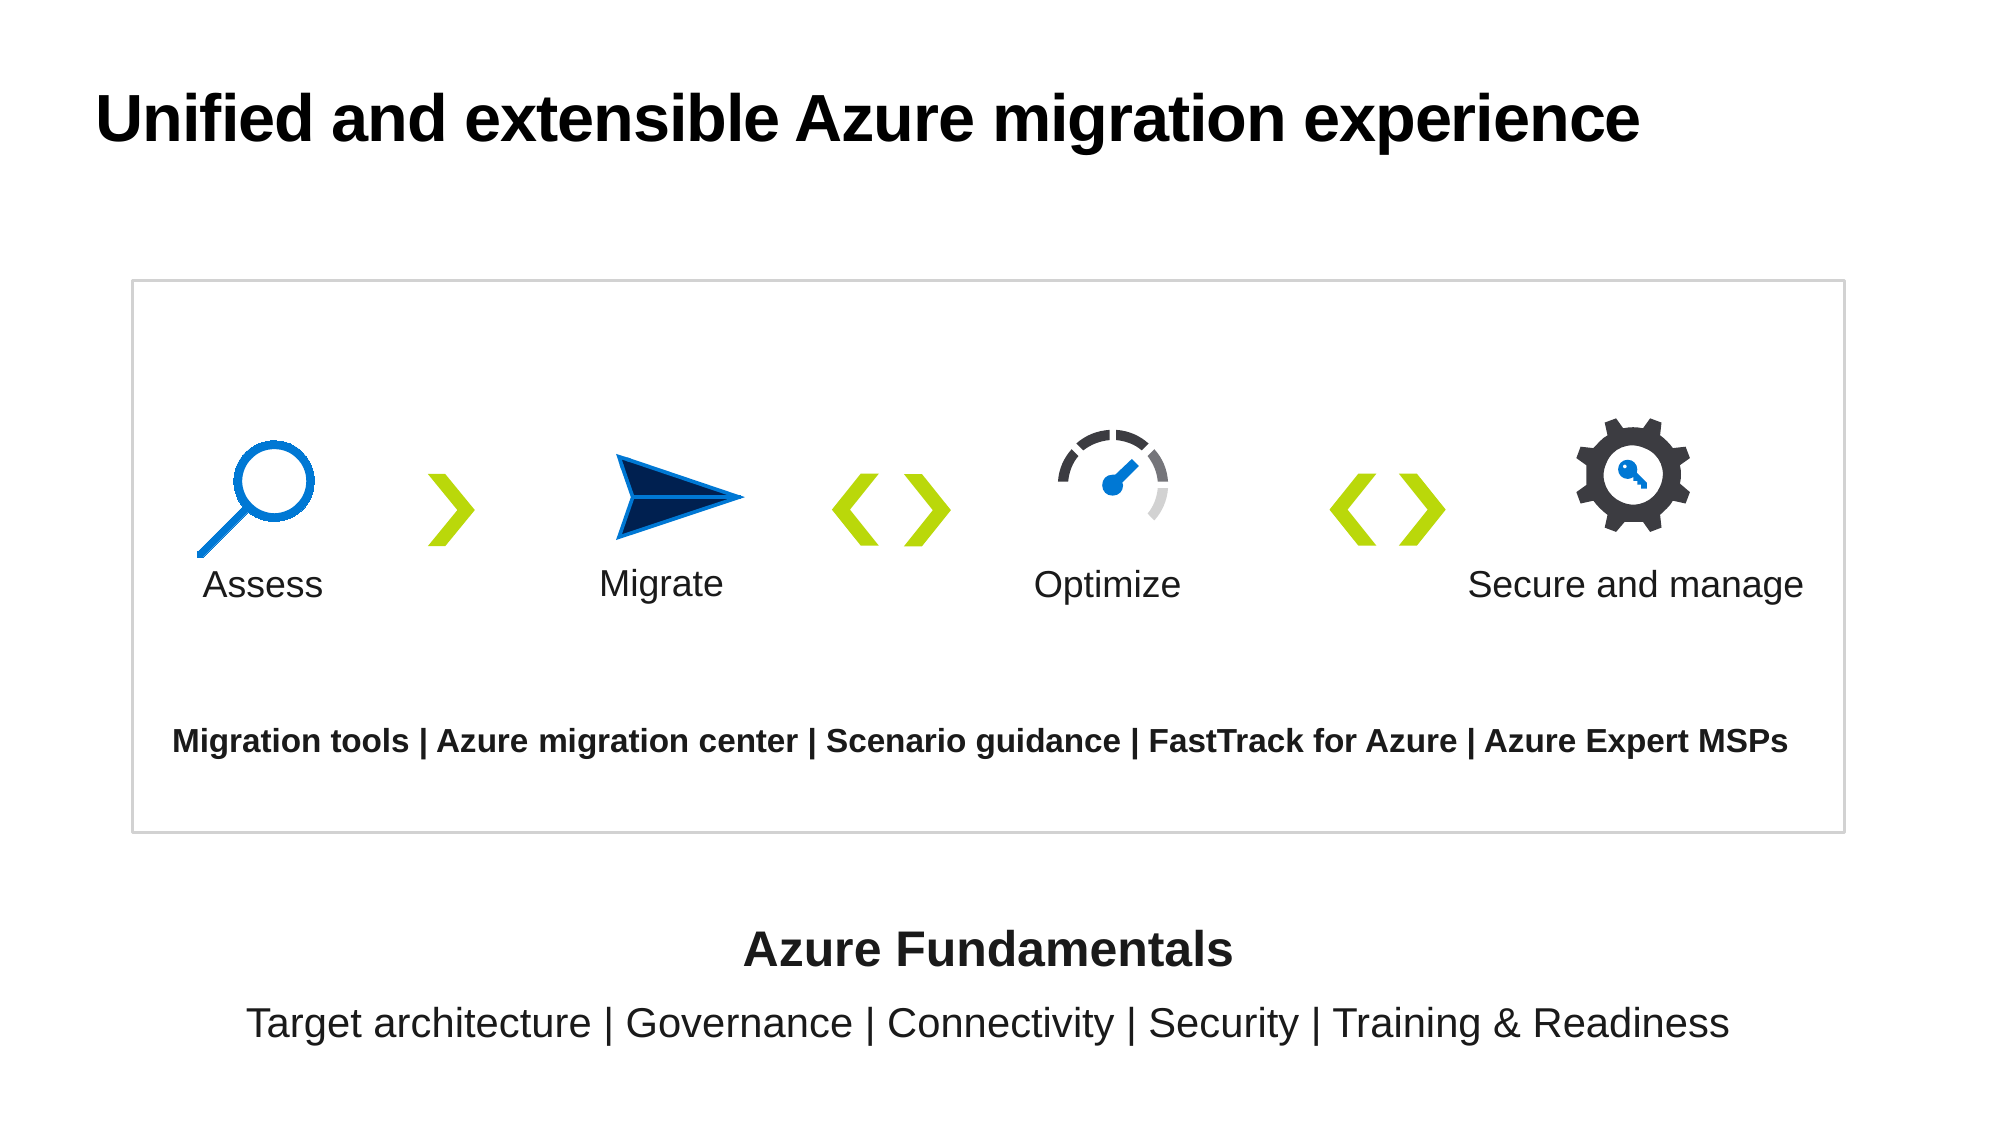

# Unified and extensible Azure migration experience

Migrate
Assess
Optimize
Secure and manage
Migration tools | Azure migration center | Scenario guidance | FastTrack for Azure | Azure Expert MSPs
Azure Fundamentals
Target architecture | Governance | Connectivity | Security | Training & Readiness